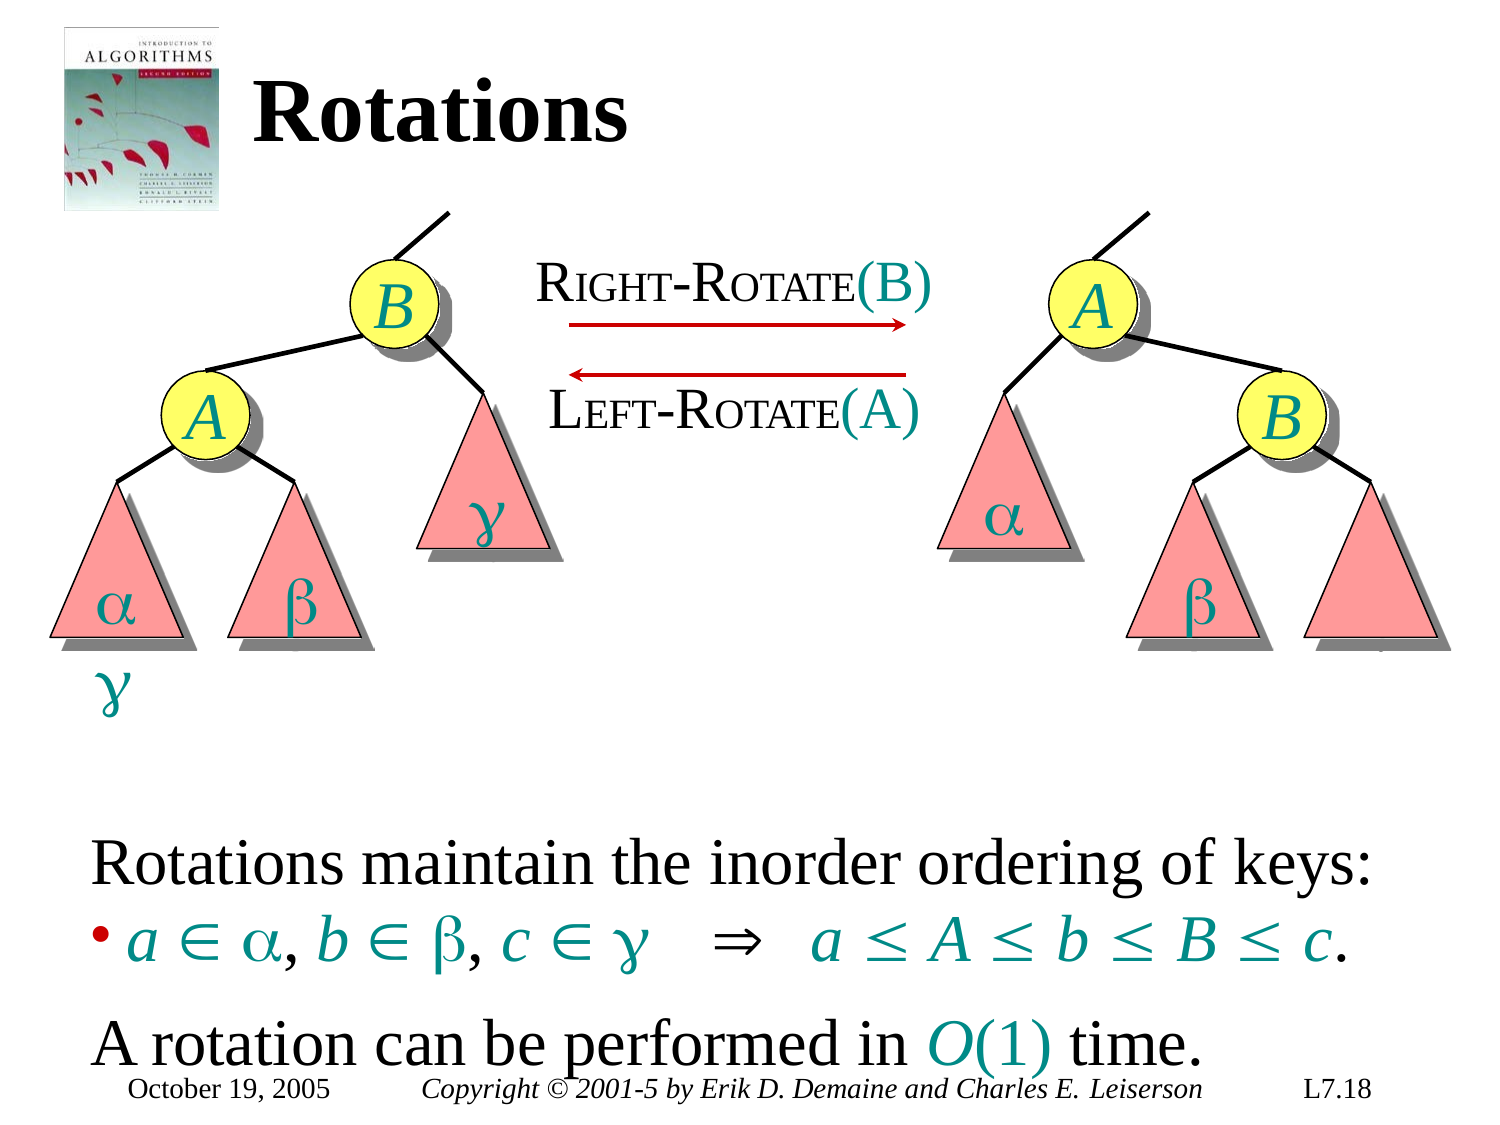

# Rotations

RIGHT-ROTATE(B)

B
A

LEFT-ROTATE(A)
A
B
γ
α
α	β	β	γ

Rotations maintain the inorder ordering of keys:
a ∈ α, b ∈ β, c ∈ γ	⇒	a ≤ A ≤ b ≤ B ≤ c.
A rotation can be performed in O(1) time.
October 19, 2005
Copyright © 2001-5 by Erik D. Demaine and Charles E. Leiserson
L7.18